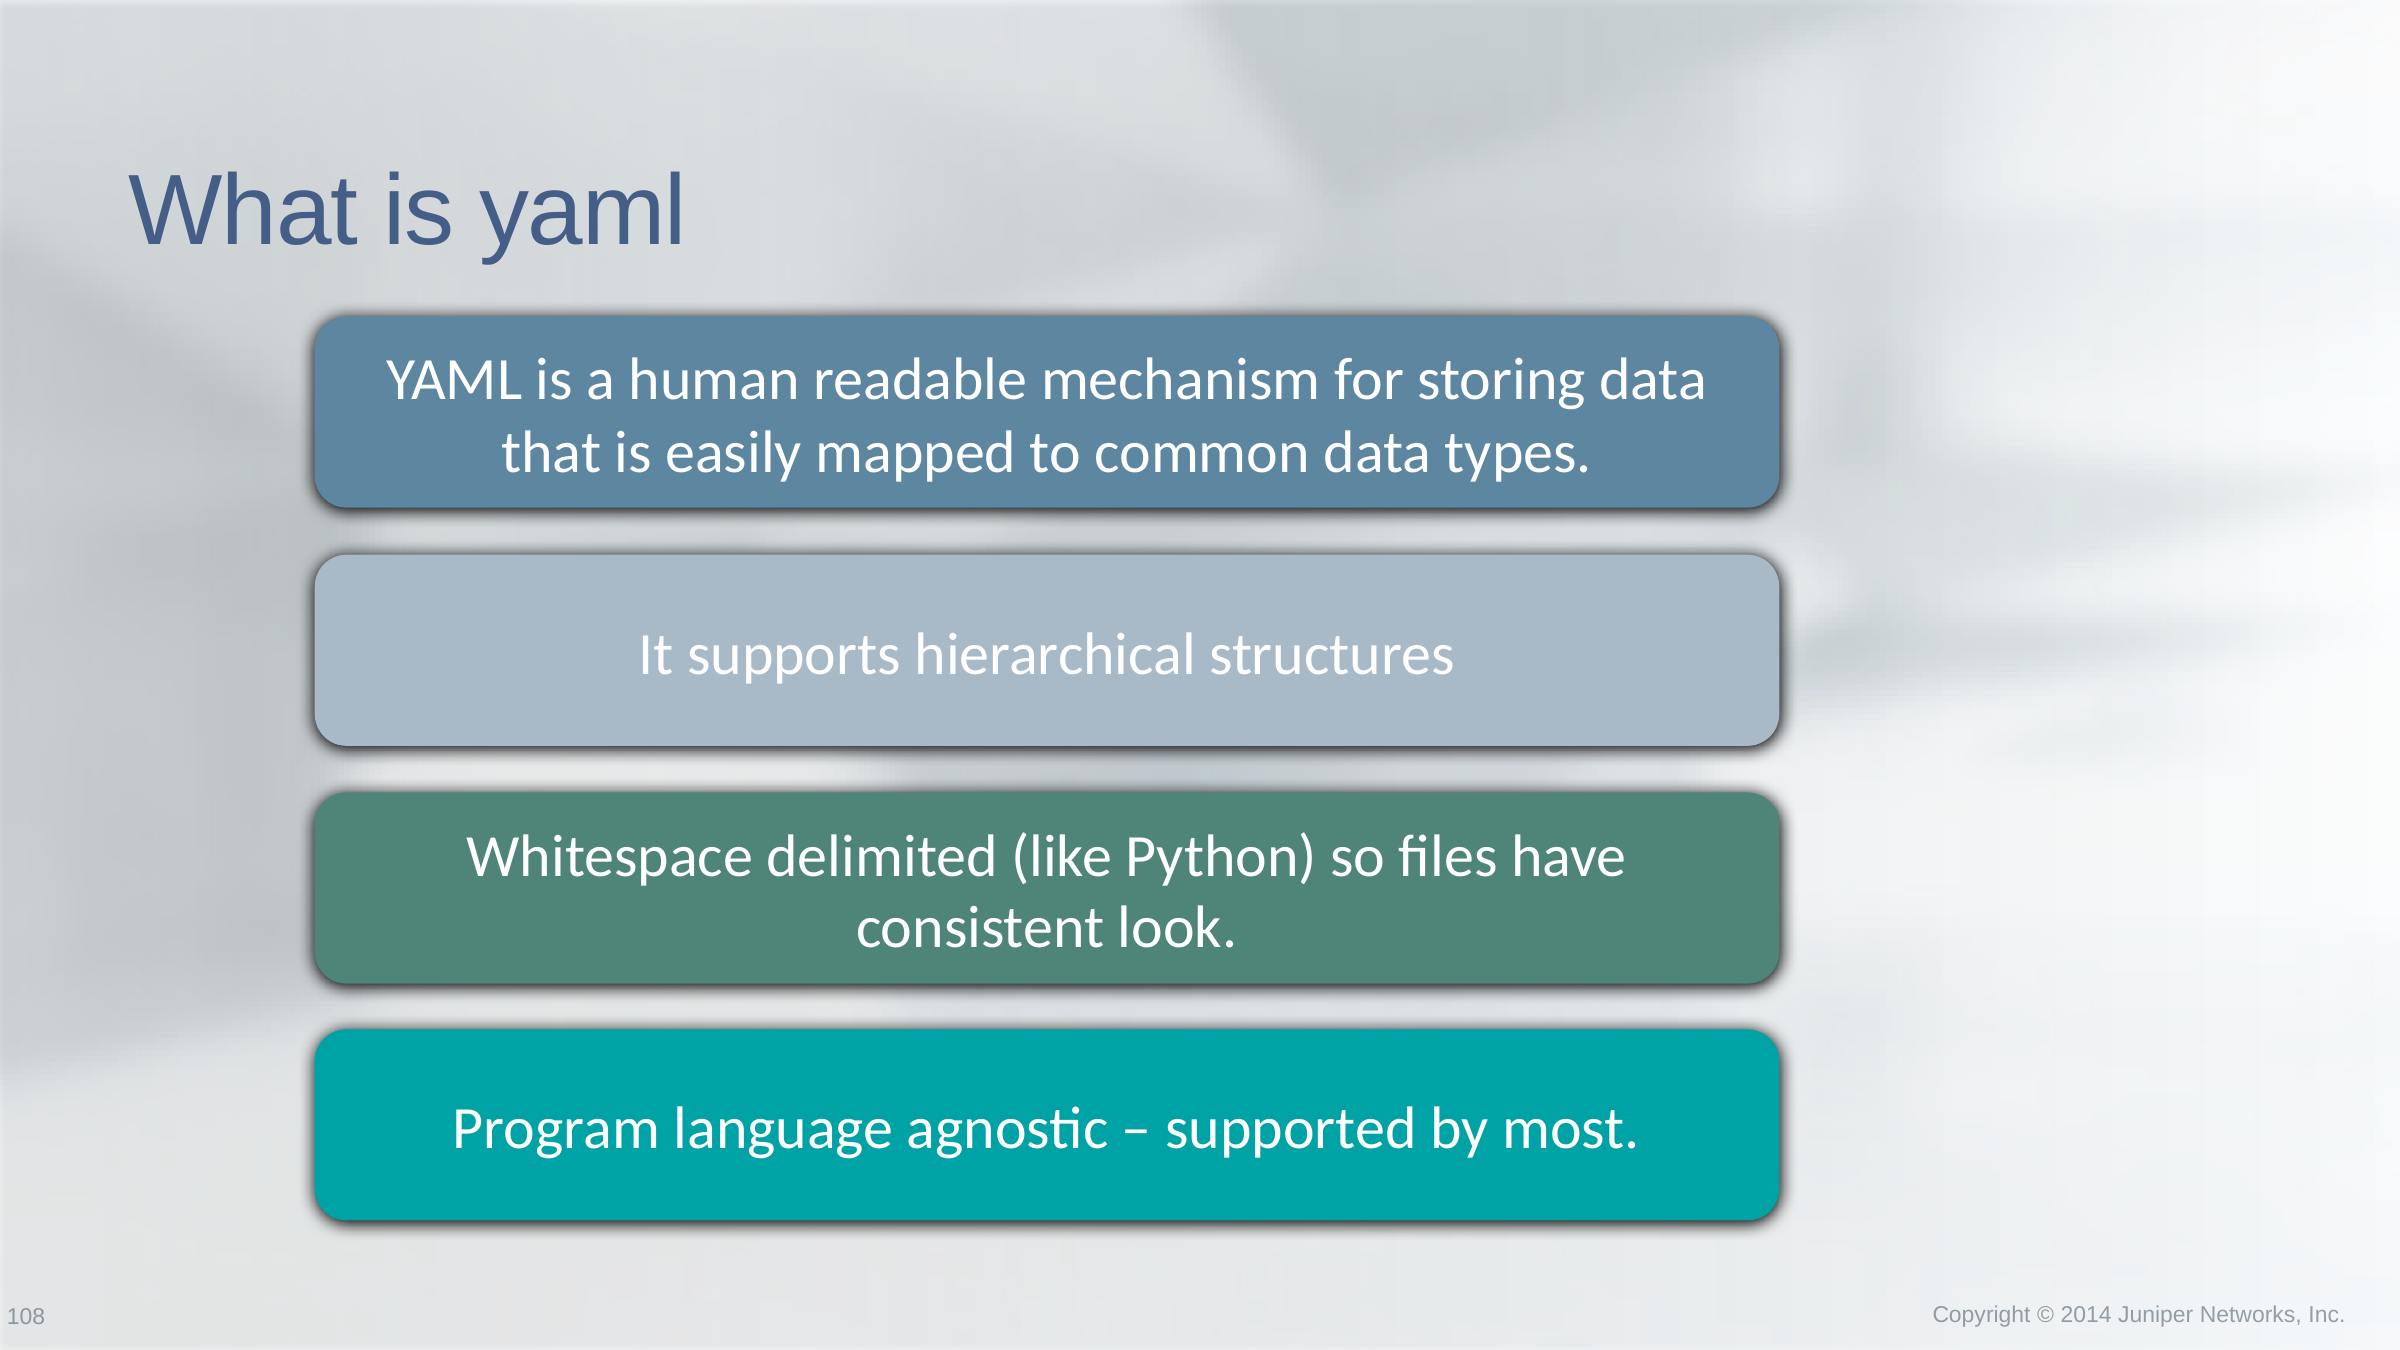

# What is yaml
YAML is a human readable mechanism for storing data that is easily mapped to common data types.
It supports hierarchical structures
Whitespace delimited (like Python) so files have consistent look.
Program language agnostic – supported by most.